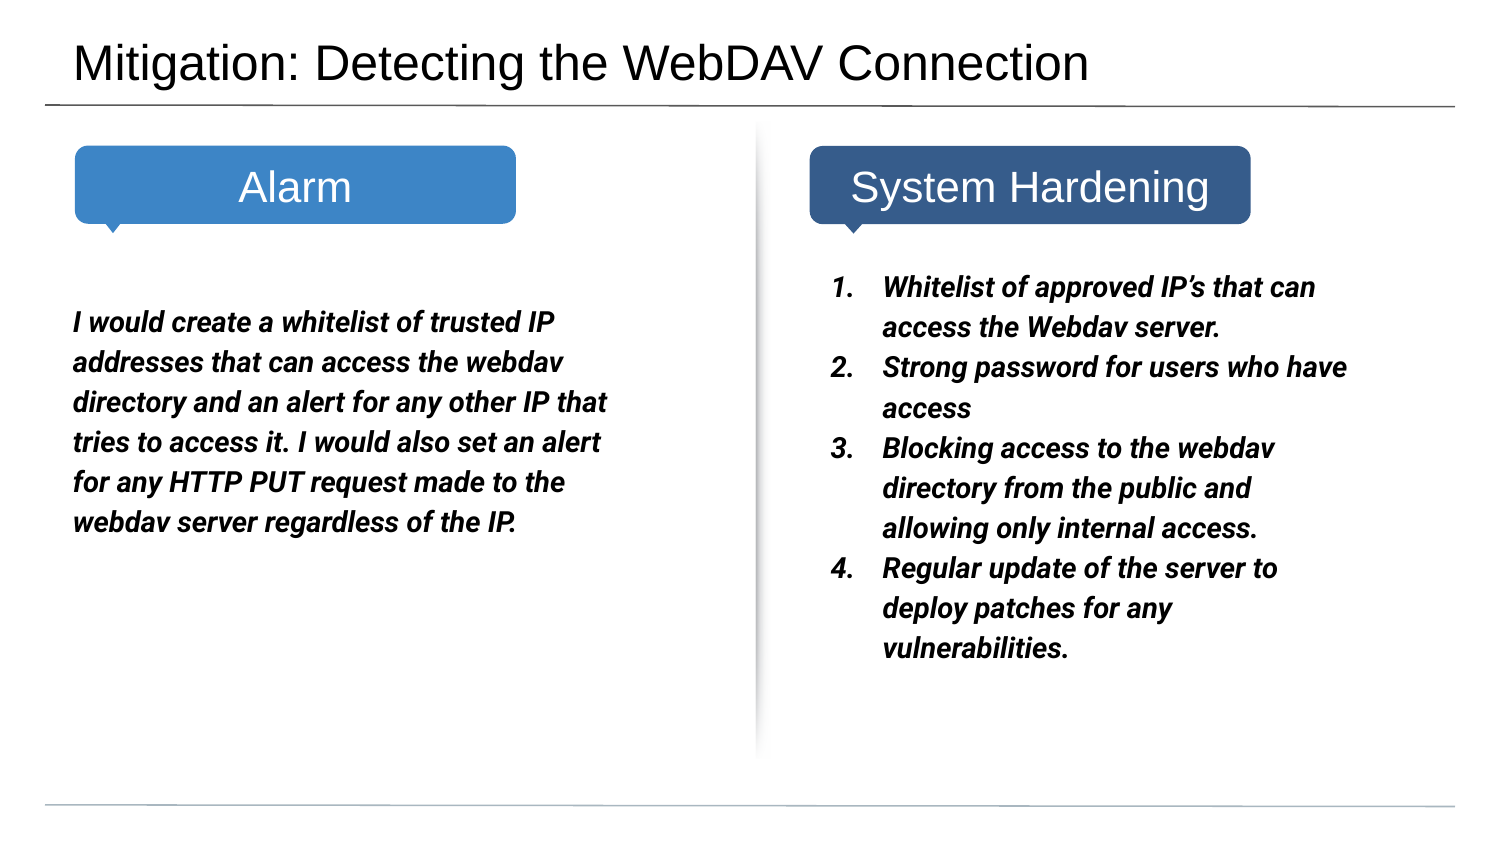

# Mitigation: Detecting the WebDAV Connection

I would create a whitelist of trusted IP addresses that can access the webdav directory and an alert for any other IP that tries to access it. I would also set an alert for any HTTP PUT request made to the webdav server regardless of the IP.

Whitelist of approved IP’s that can access the Webdav server.
Strong password for users who have access
Blocking access to the webdav directory from the public and allowing only internal access.
Regular update of the server to deploy patches for any vulnerabilities.